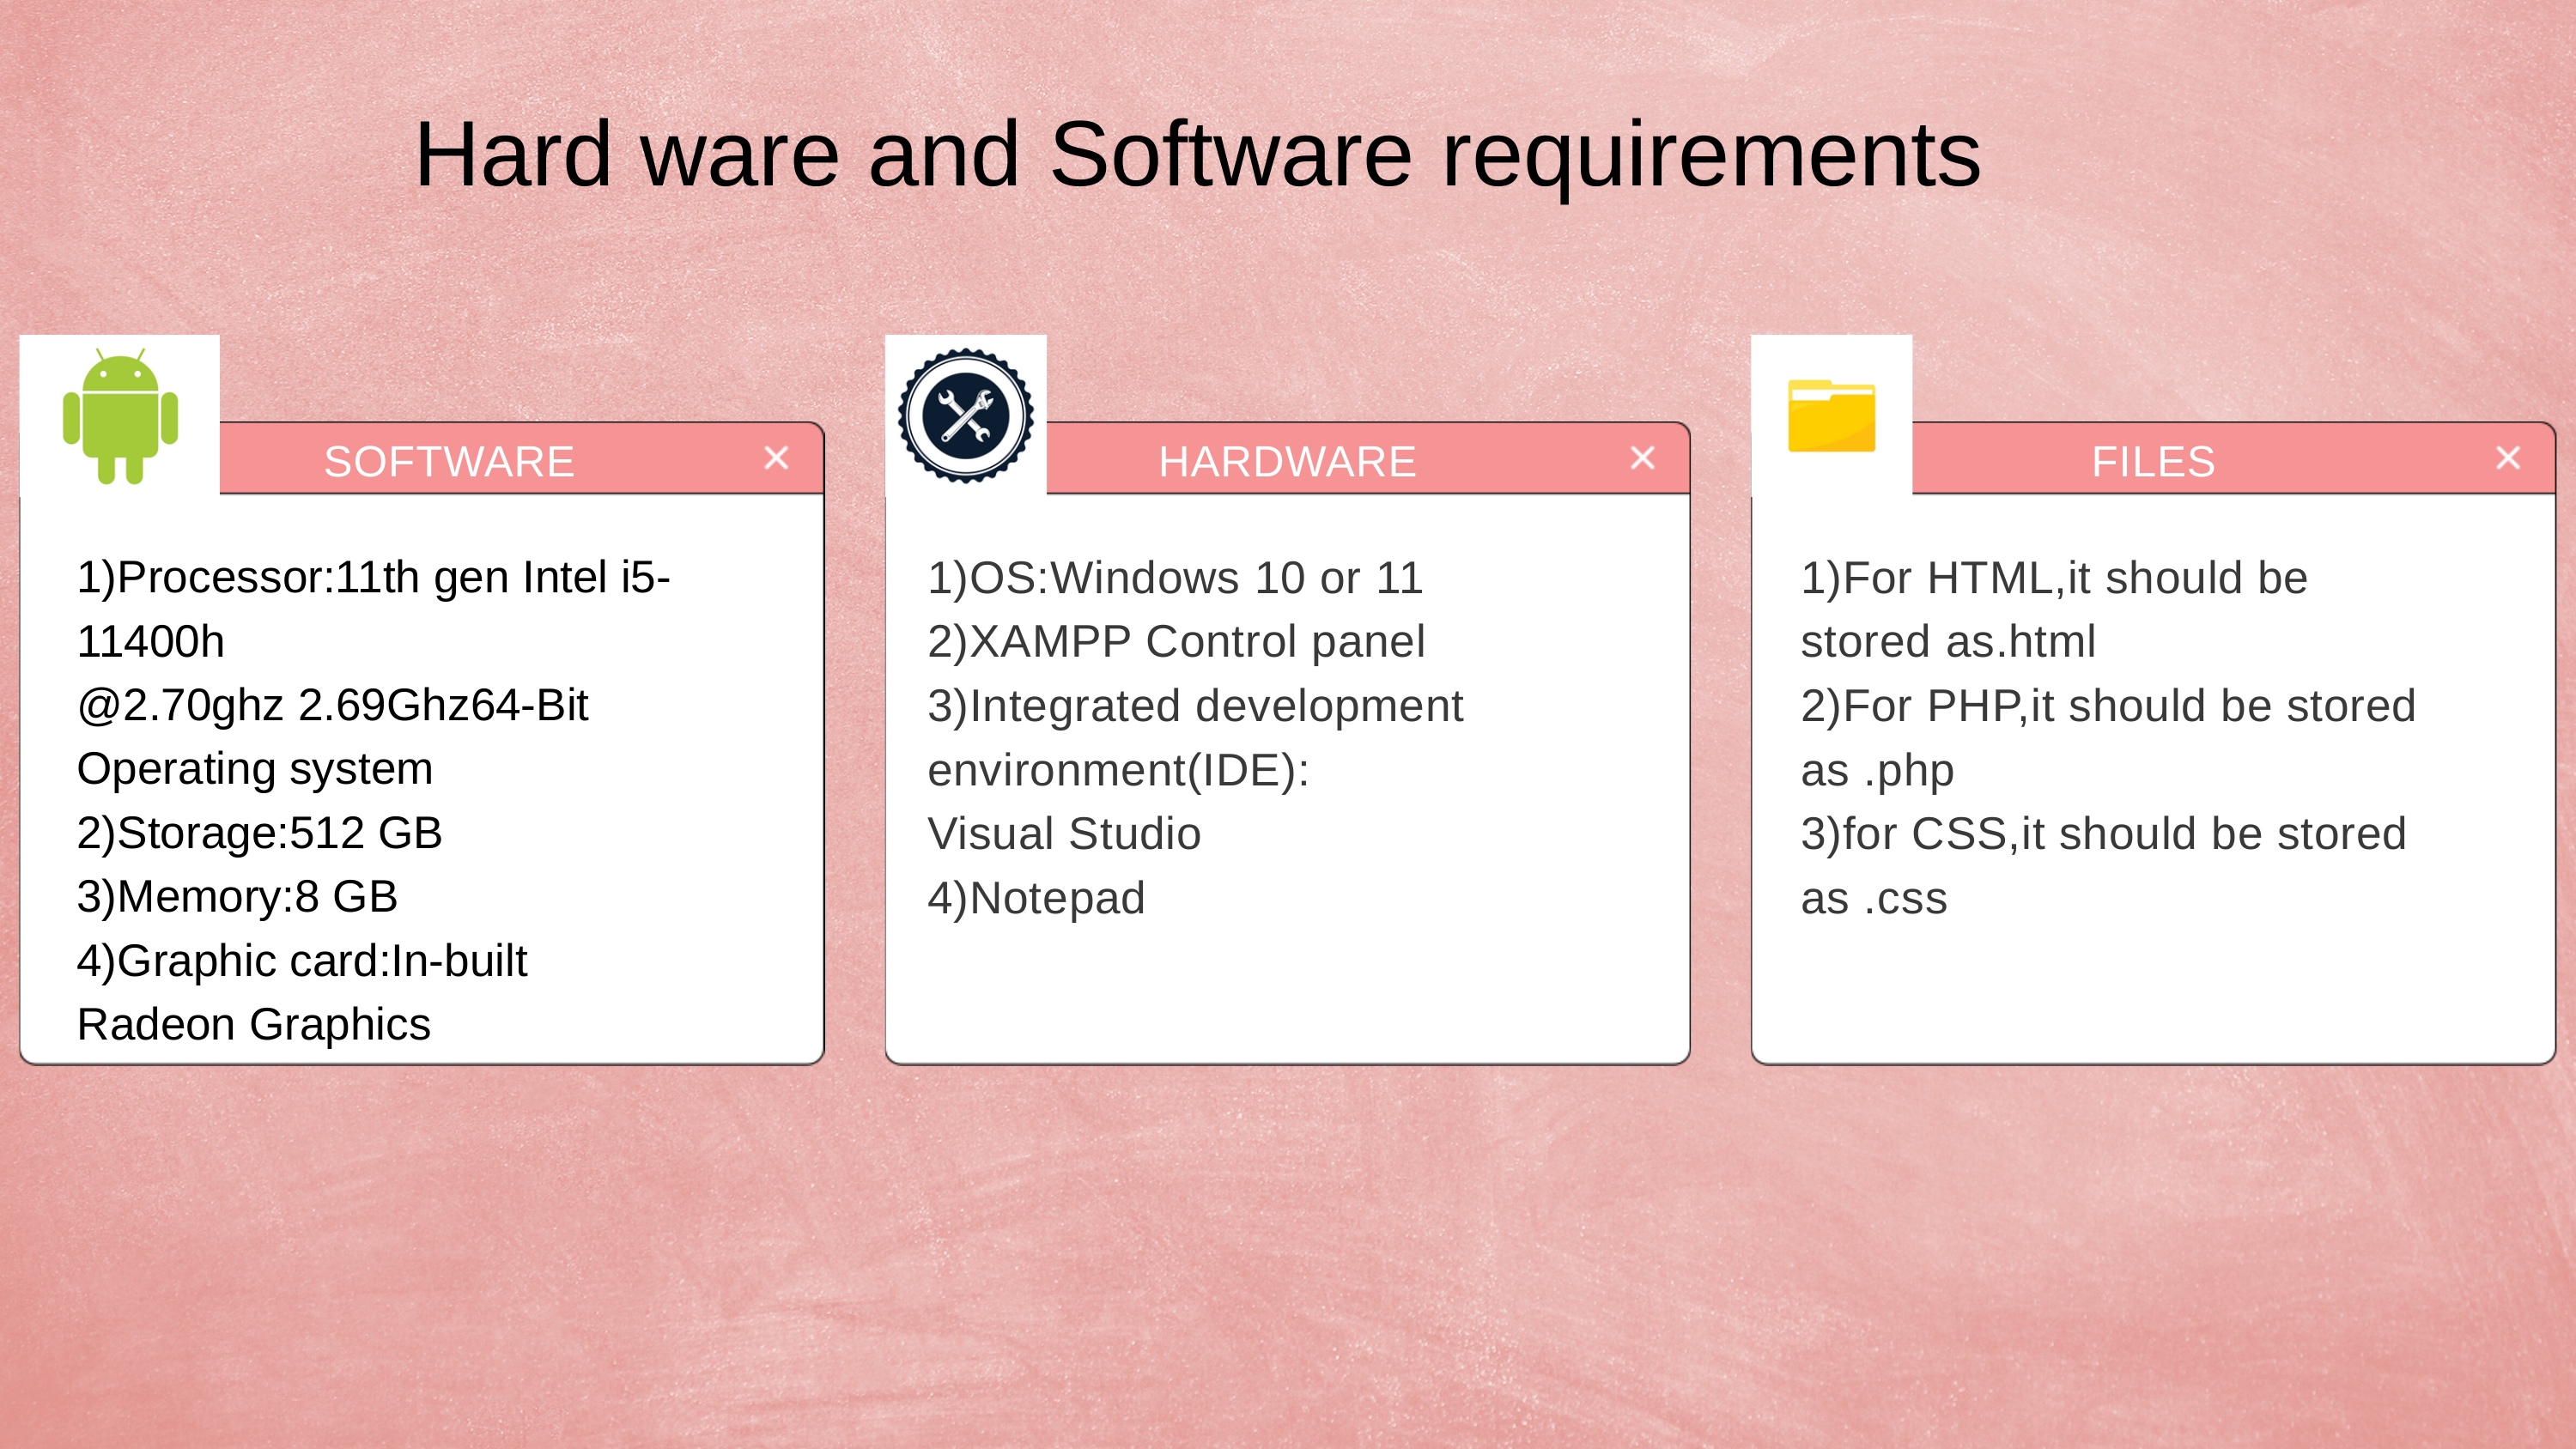

Hard ware and Software requirements

SOFTWARE
HARDWARE
FILES
1)Processor:11th gen Intel i5-11400h
@2.70ghz 2.69Ghz64-Bit Operating system
2)Storage:512 GB
3)Memory:8 GB
4)Graphic card:In-built Radeon Graphics
1)OS:Windows 10 or 11
2)XAMPP Control panel
3)Integrated development environment(IDE):
Visual Studio
4)Notepad

1)For HTML,it should be stored as.html
2)For PHP,it should be stored as .php
3)for CSS,it should be stored as .css